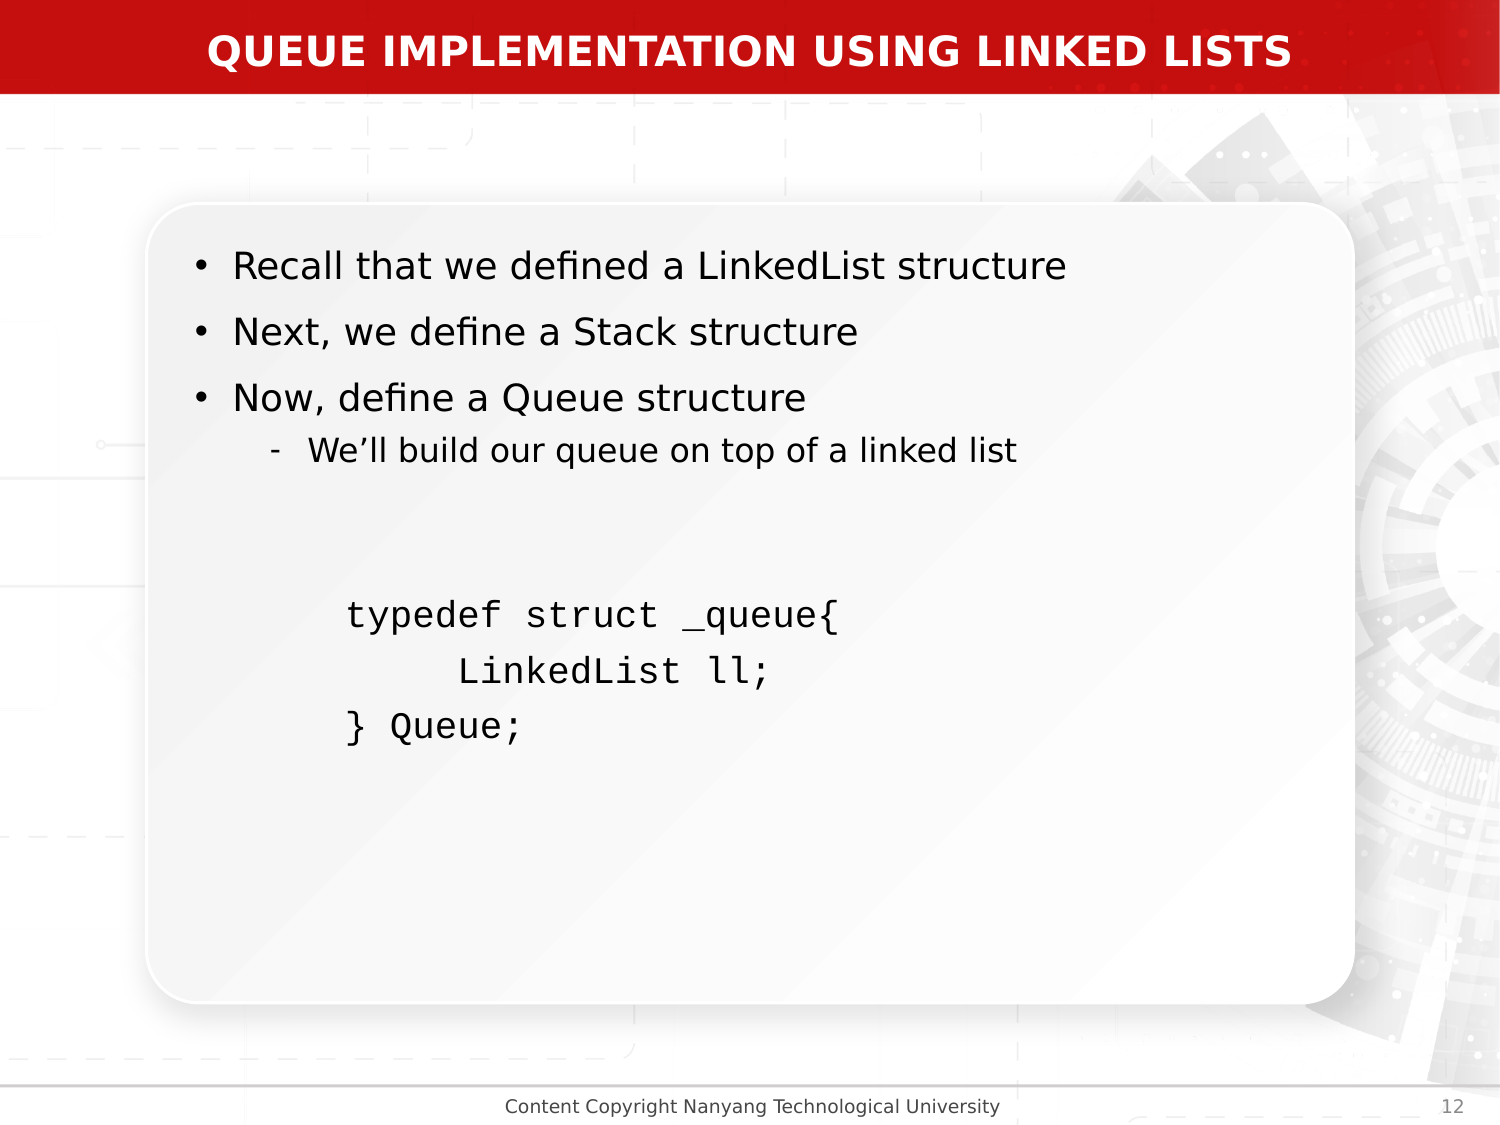

QUEUE IMPLEMENTATION USING LINKED LISTS

Recall that we defined a LinkedList structure
Next, we define a Stack structure
Now, define a Queue structure
We’ll build our queue on top of a linked list

typedef struct _queue{
     LinkedList ll;
} Queue;